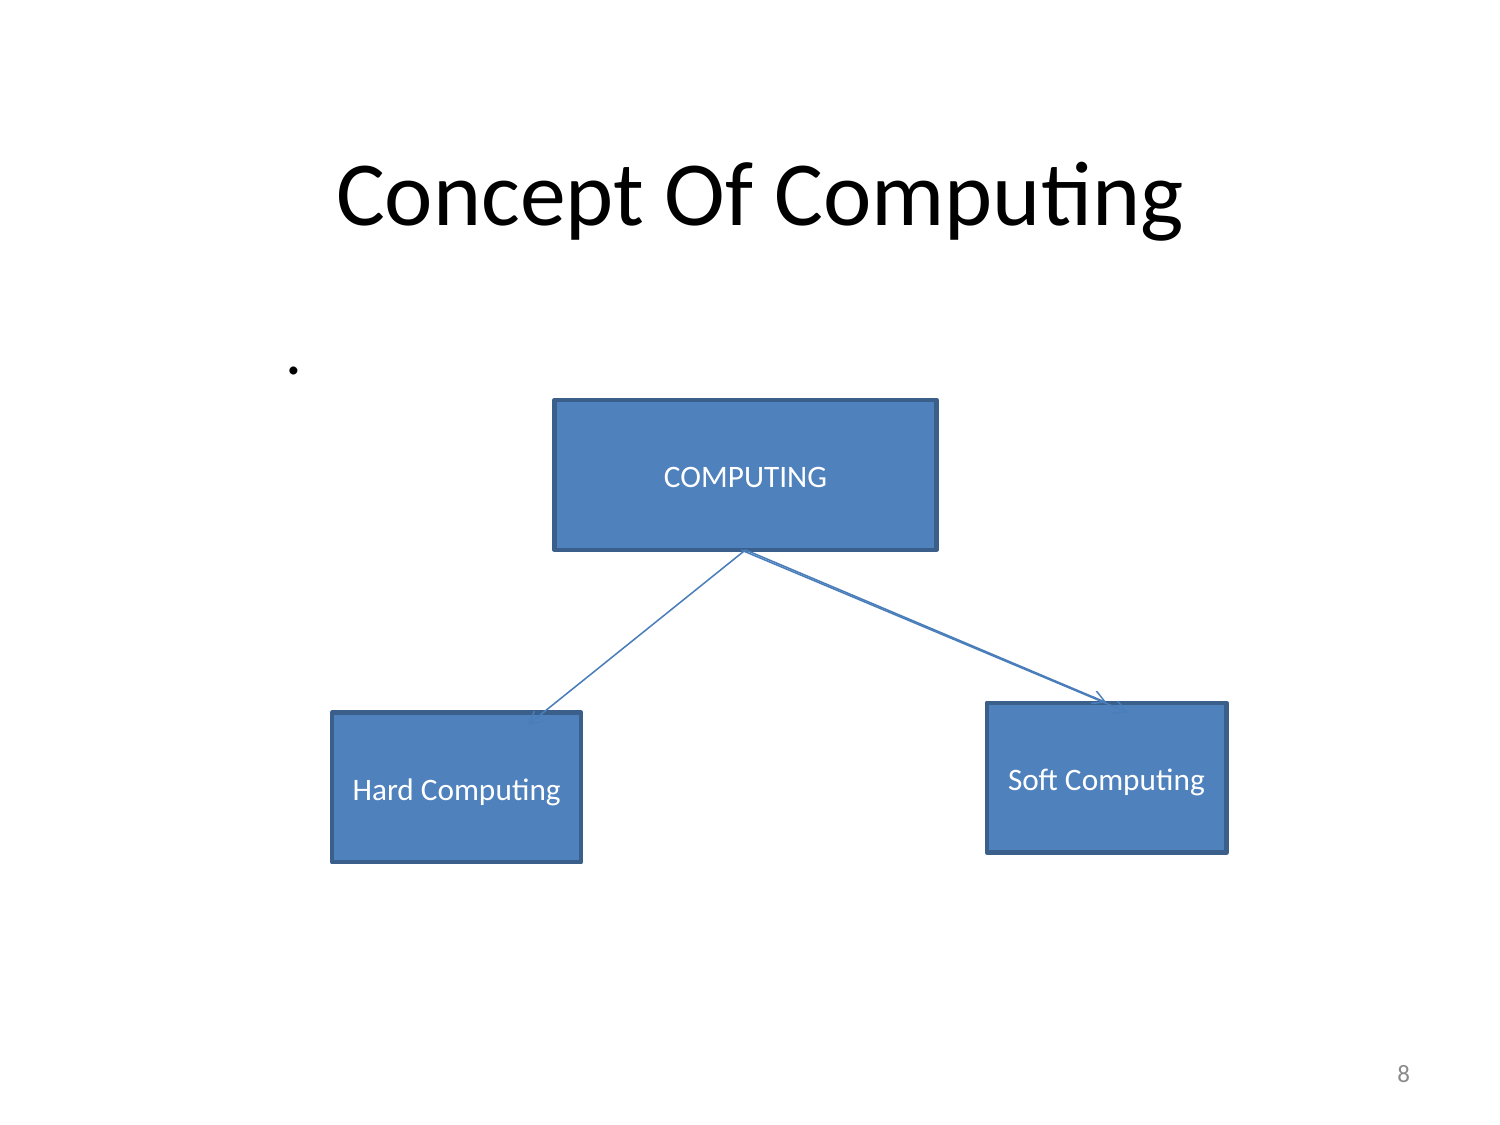

# Concept Of Computing
.
COMPUTING
Soft Computing
Hard Computing
8